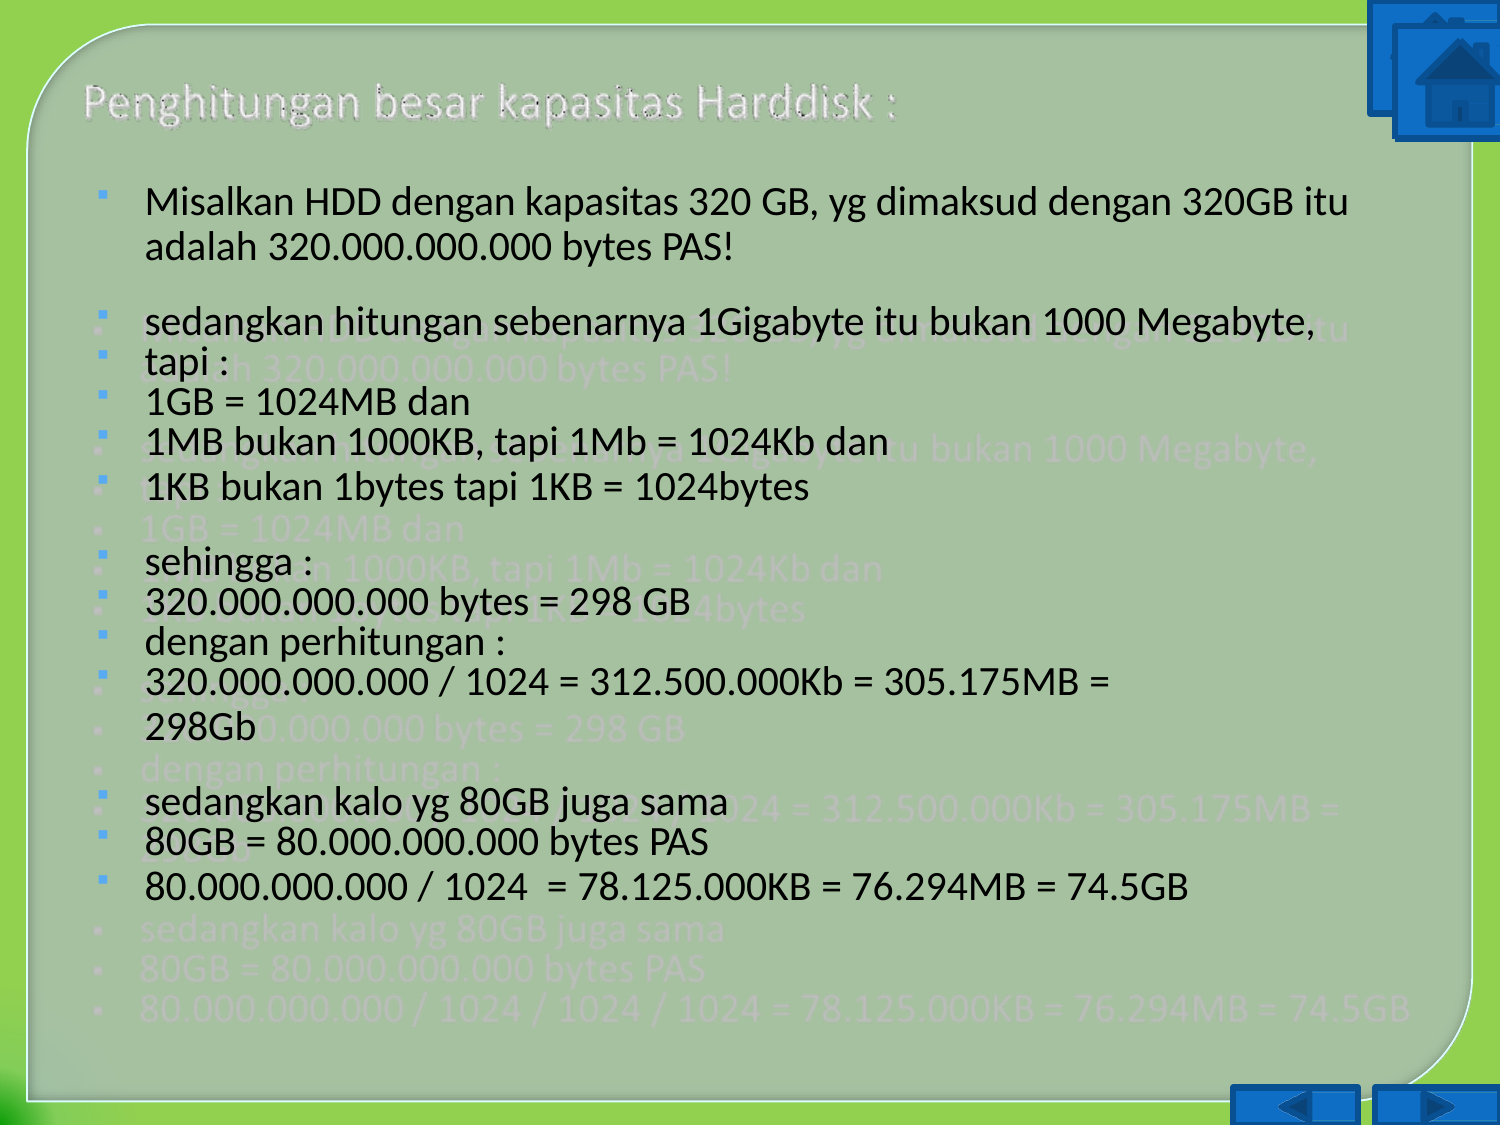

Misalkan HDD dengan kapasitas 320 GB, yg dimaksud dengan 320GB itu
adalah 320.000.000.000 bytes PAS!
sedangkan hitungan sebenarnya 1Gigabyte itu bukan 1000 Megabyte,
tapi :
1GB = 1024MB dan
1MB bukan 1000KB, tapi 1Mb = 1024Kb dan
1KB bukan 1bytes tapi 1KB = 1024bytes
sehingga :
320.000.000.000 bytes = 298 GB
dengan perhitungan :
320.000.000.000 / 1024 = 312.500.000Kb = 305.175MB =
298Gb
sedangkan kalo yg 80GB juga sama
80GB = 80.000.000.000 bytes PAS
80.000.000.000 / 1024  = 78.125.000KB = 76.294MB = 74.5GB